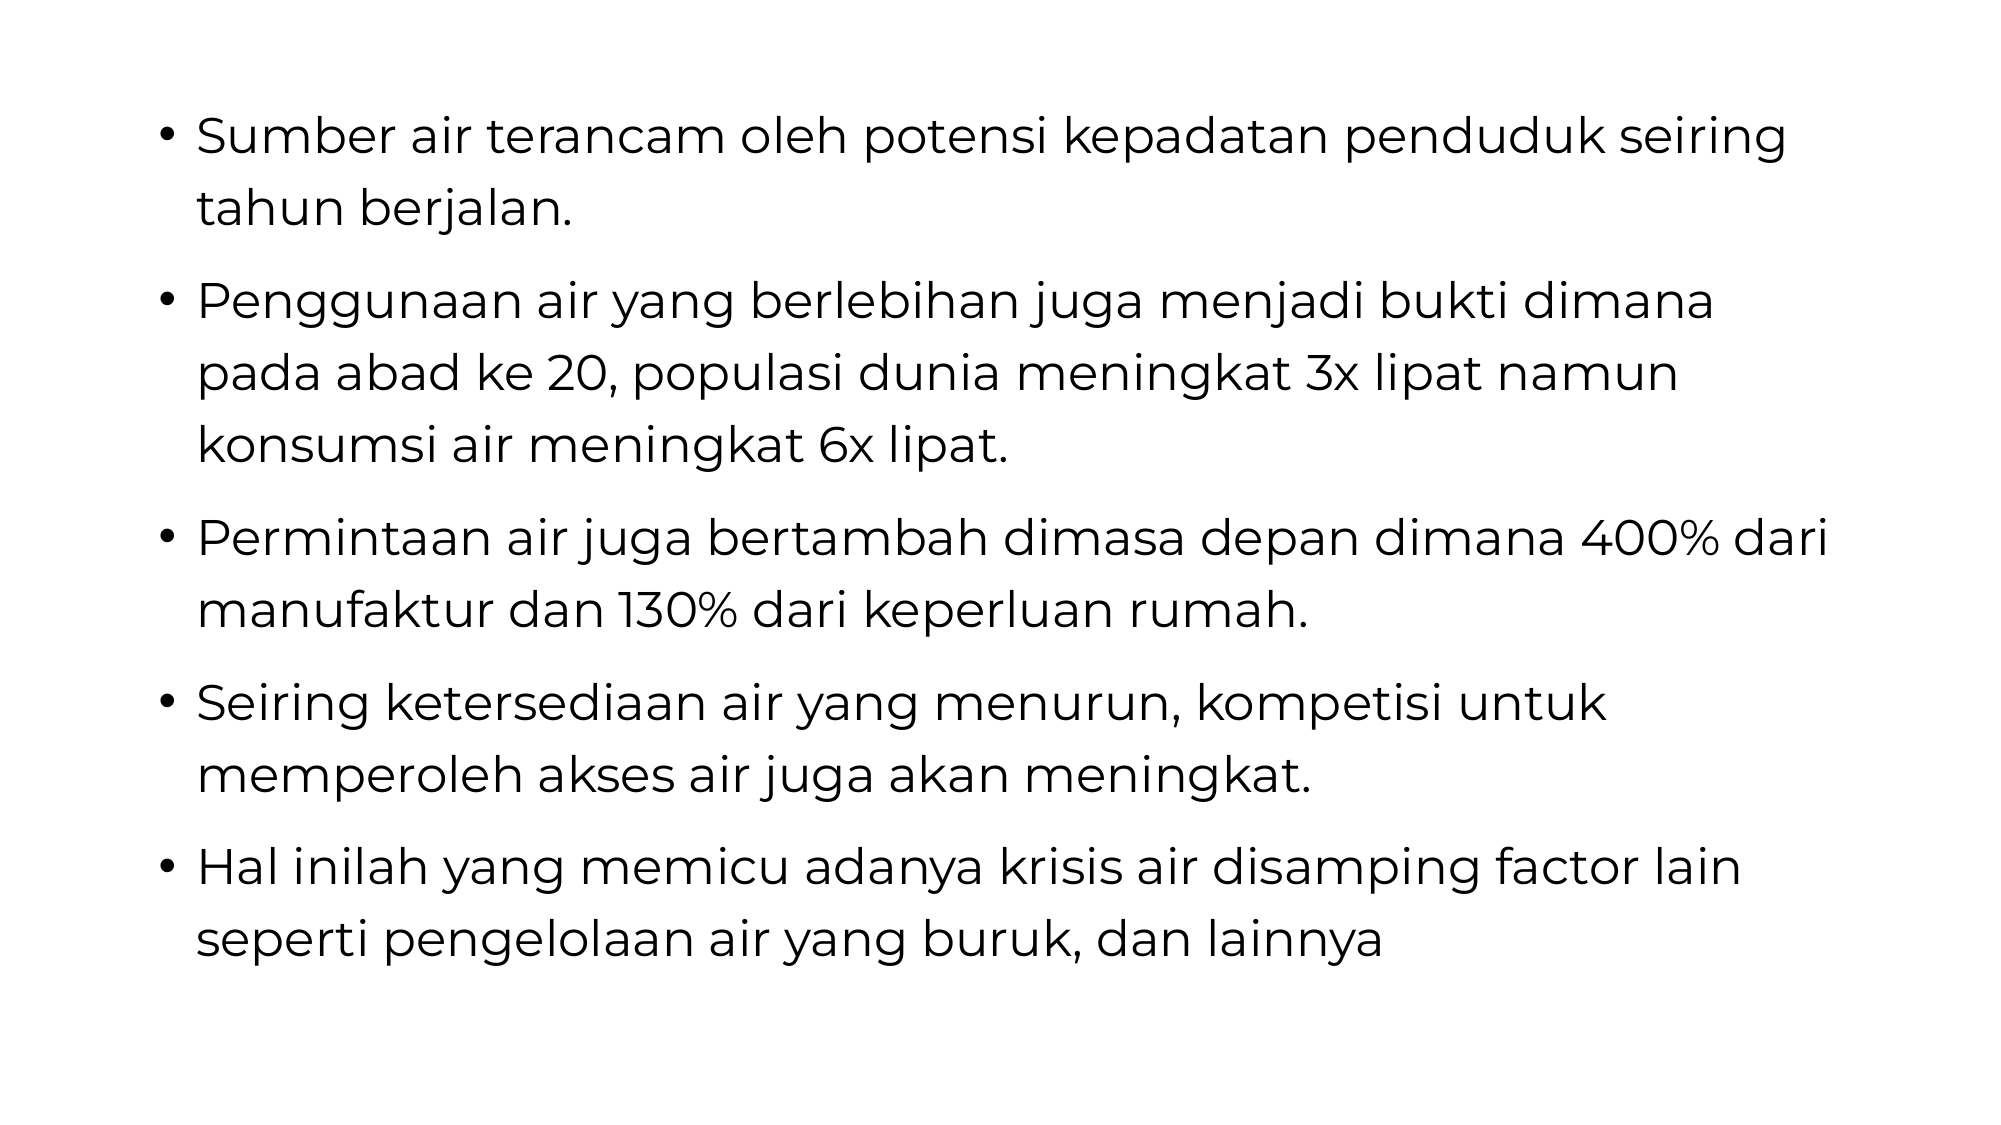

Sumber air terancam oleh potensi kepadatan penduduk seiring tahun berjalan.
Penggunaan air yang berlebihan juga menjadi bukti dimana pada abad ke 20, populasi dunia meningkat 3x lipat namun konsumsi air meningkat 6x lipat.
Permintaan air juga bertambah dimasa depan dimana 400% dari manufaktur dan 130% dari keperluan rumah.
Seiring ketersediaan air yang menurun, kompetisi untuk memperoleh akses air juga akan meningkat.
Hal inilah yang memicu adanya krisis air disamping factor lain seperti pengelolaan air yang buruk, dan lainnya